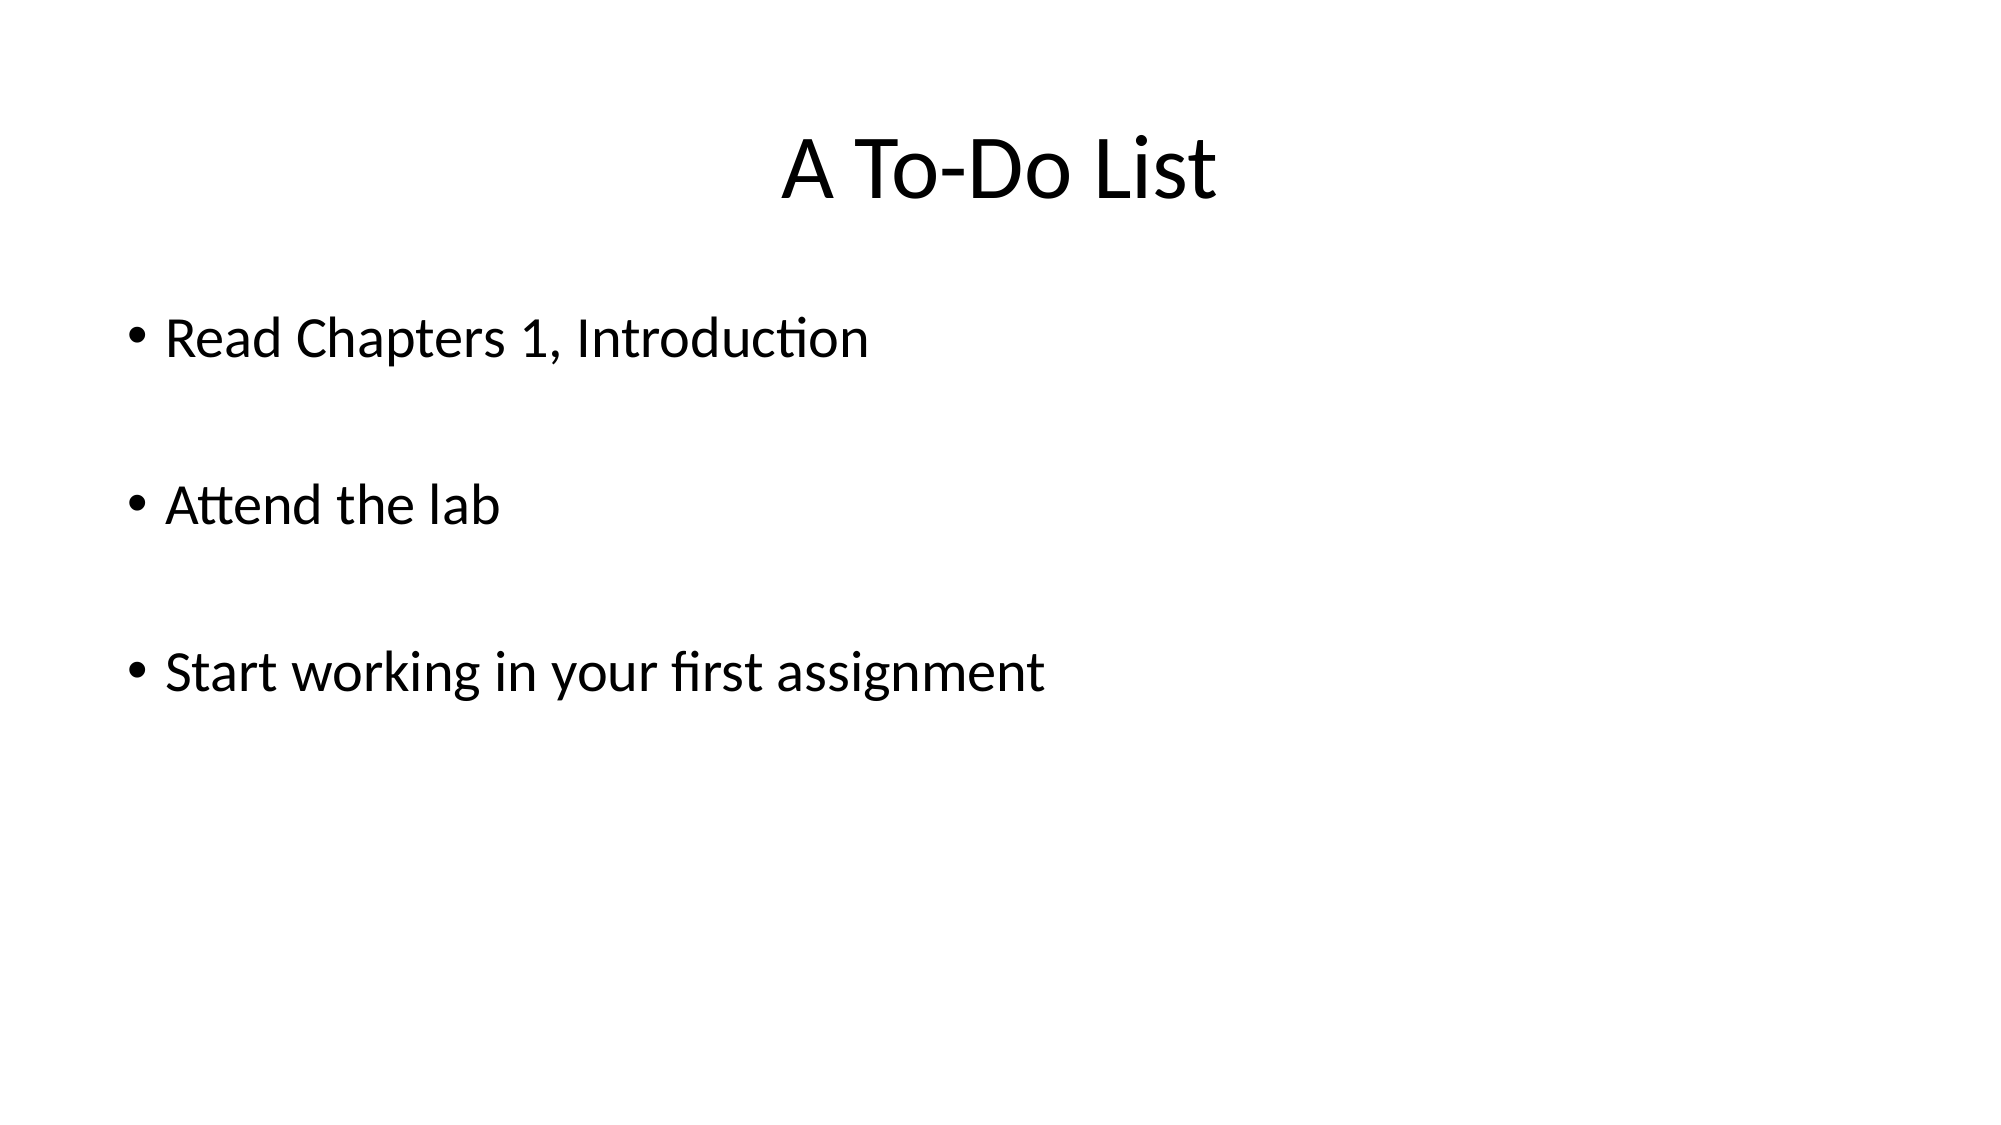

# A To-Do List
Read Chapters 1, ﻿Introduction

Attend the lab

Start working in your first assignment